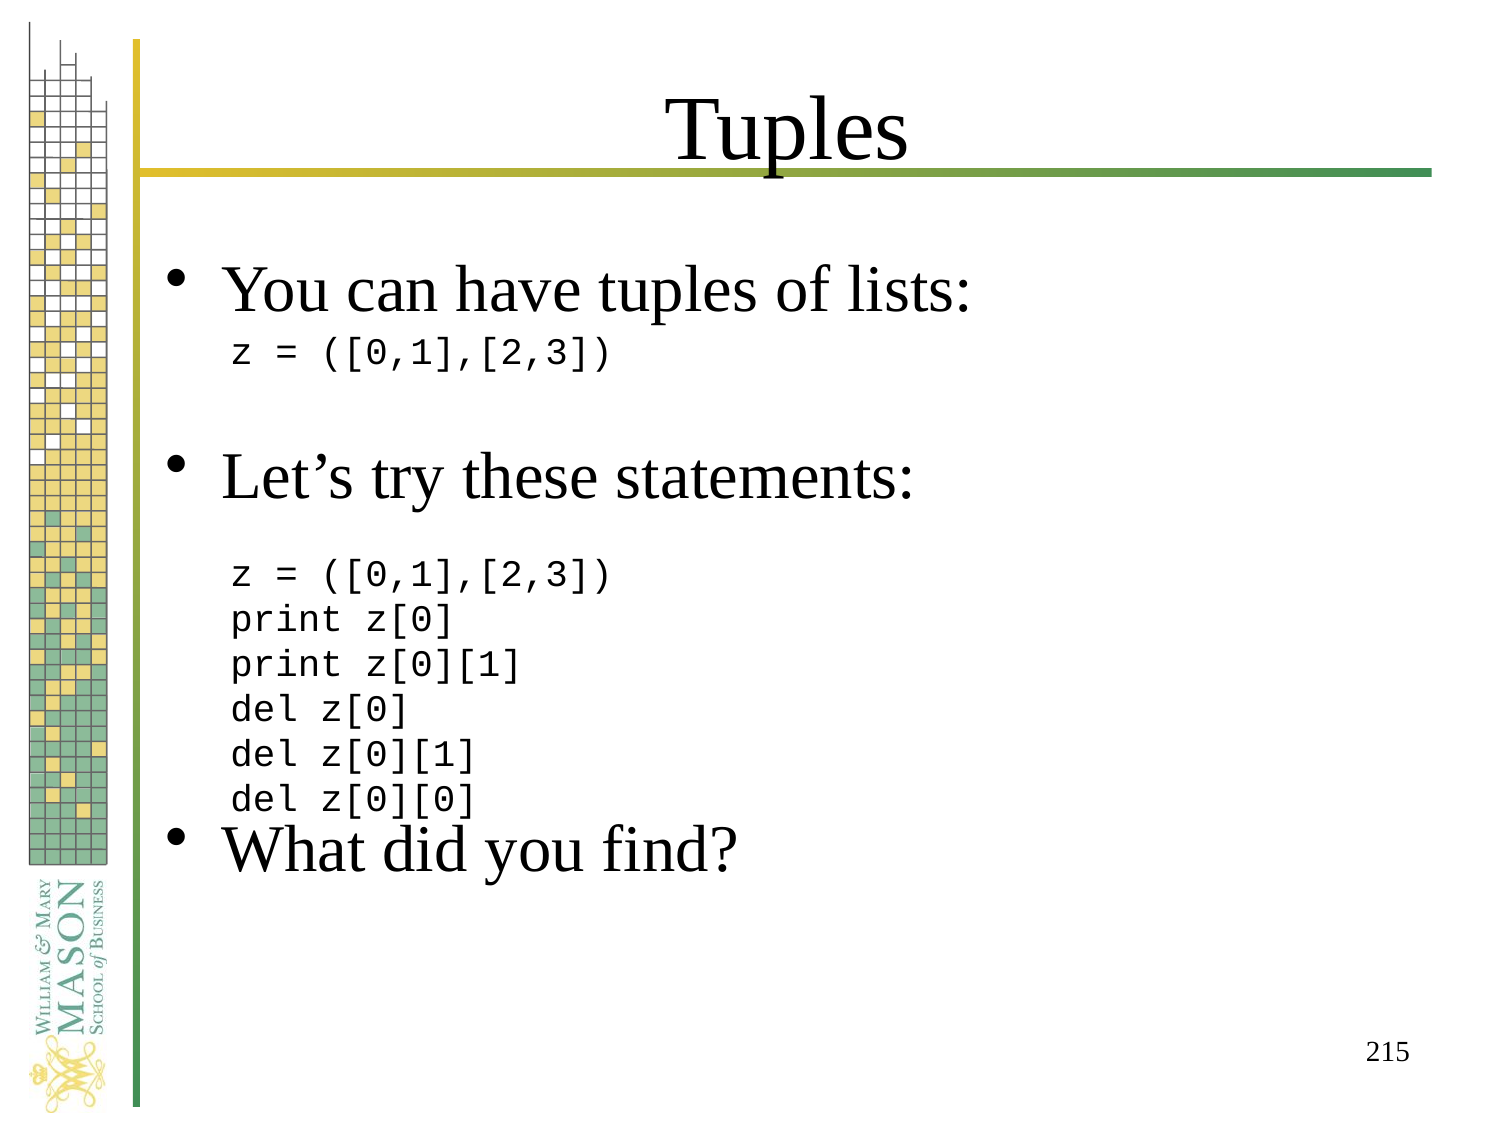

# Tuples
You can have tuples of lists:

Let’s try these statements:

What did you find?
z = ([0,1],[2,3])
z = ([0,1],[2,3])
print z[0]
print z[0][1]
del z[0]
del z[0][1]
del z[0][0]
215